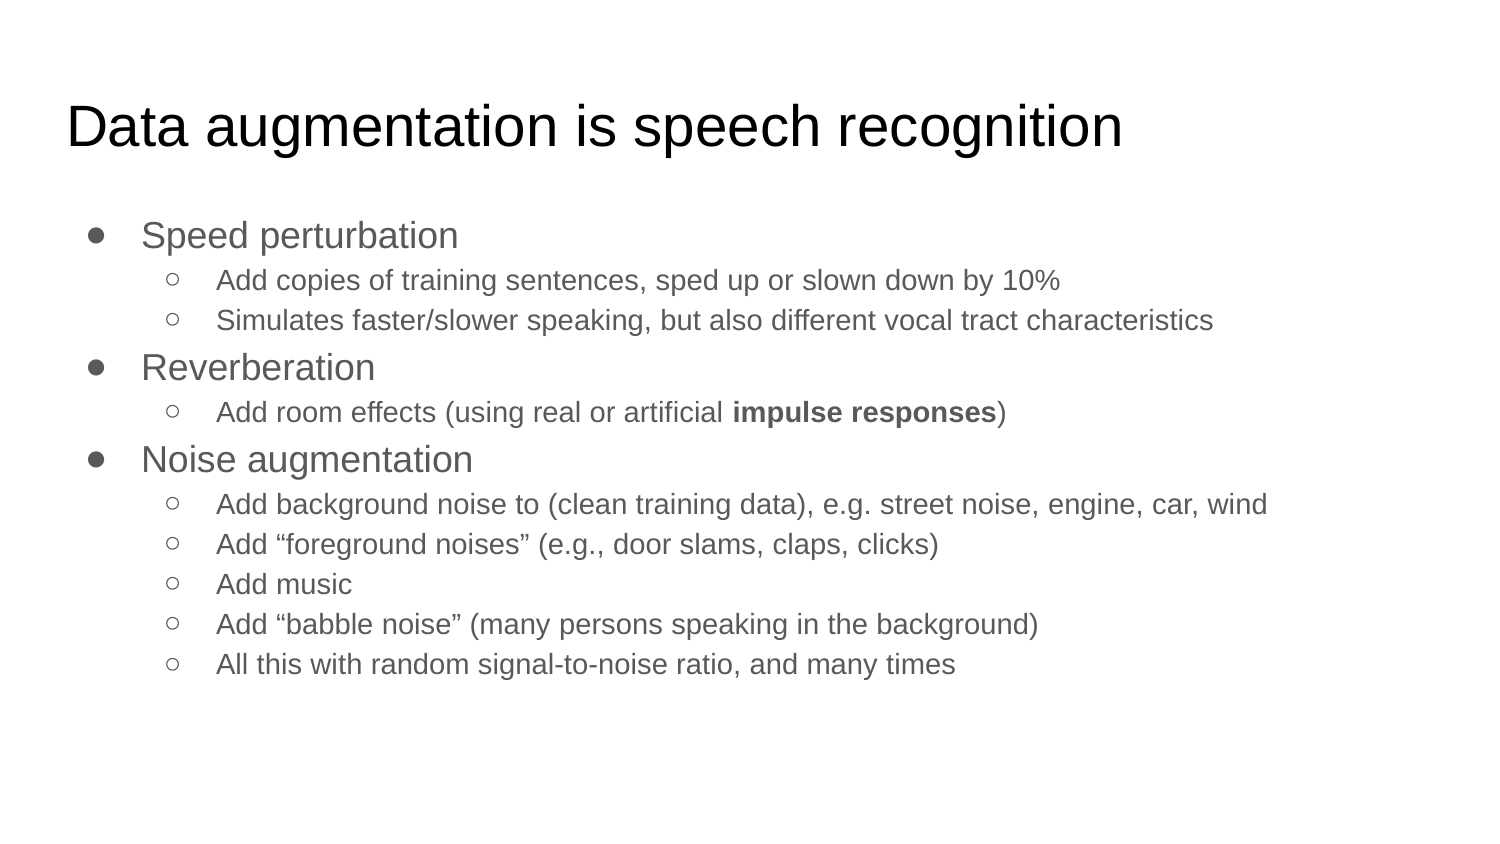

# Data augmentation is speech recognition
Speed perturbation
Add copies of training sentences, sped up or slown down by 10%
Simulates faster/slower speaking, but also different vocal tract characteristics
Reverberation
Add room effects (using real or artificial impulse responses)
Noise augmentation
Add background noise to (clean training data), e.g. street noise, engine, car, wind
Add “foreground noises” (e.g., door slams, claps, clicks)
Add music
Add “babble noise” (many persons speaking in the background)
All this with random signal-to-noise ratio, and many times